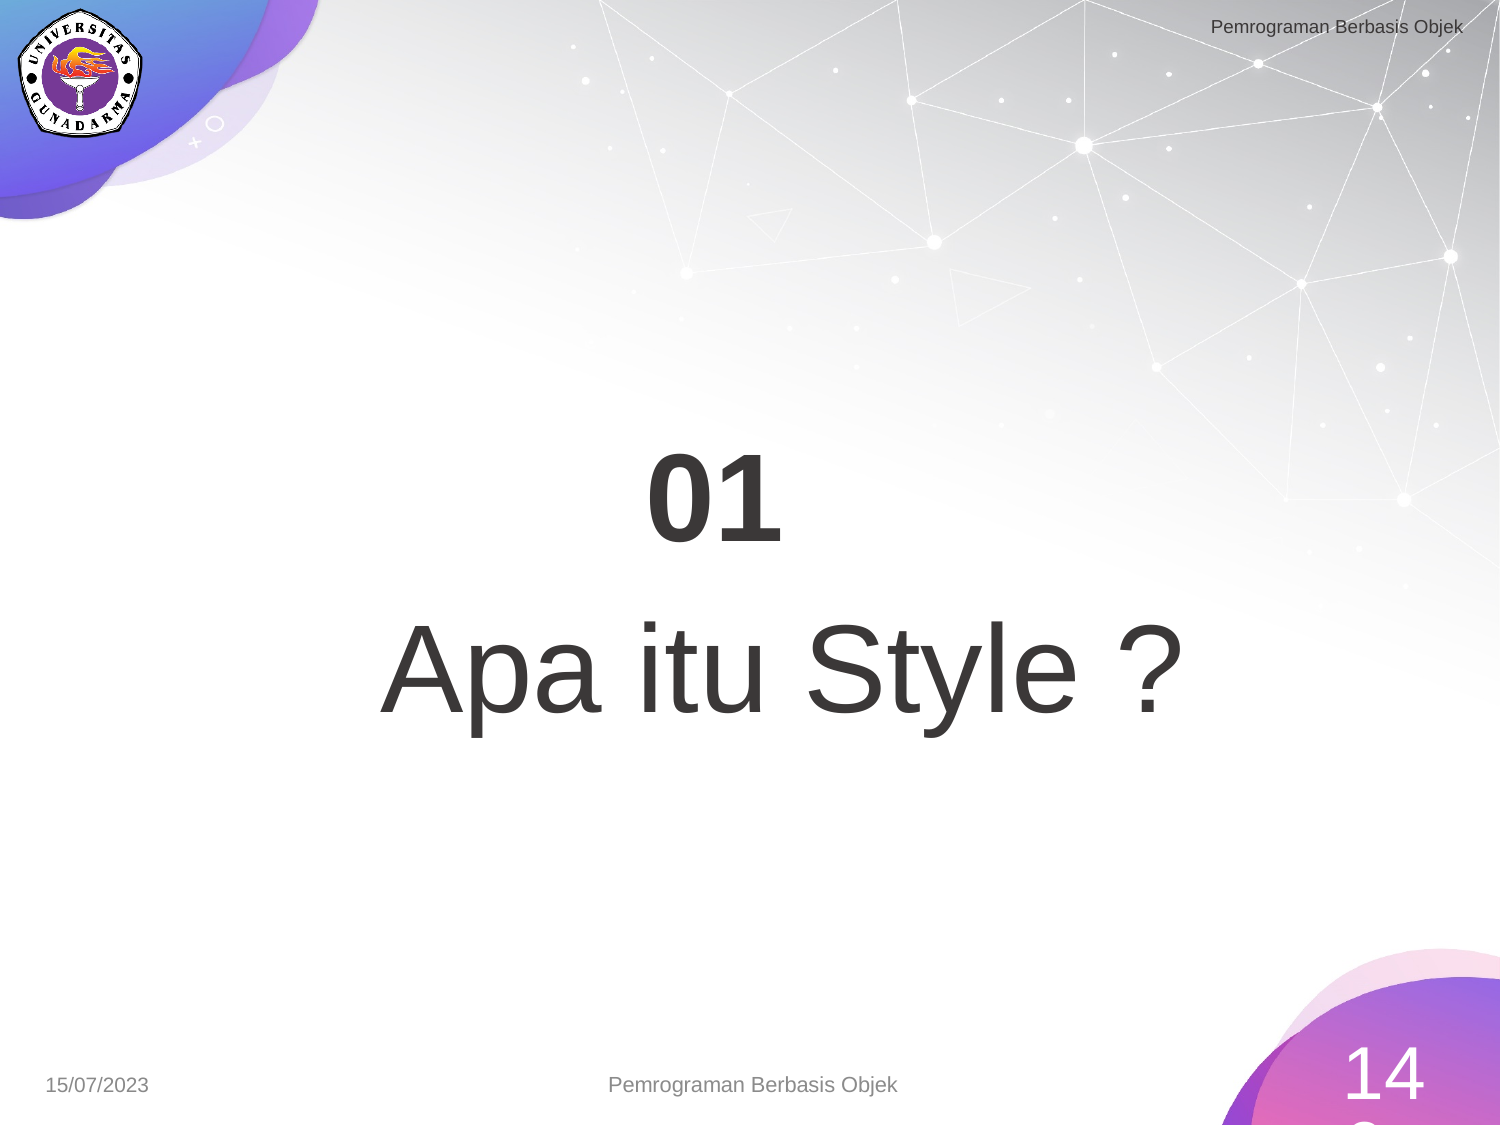

01
		 Apa itu Style ?

146
Pemrograman Berbasis Objek
15/07/2023